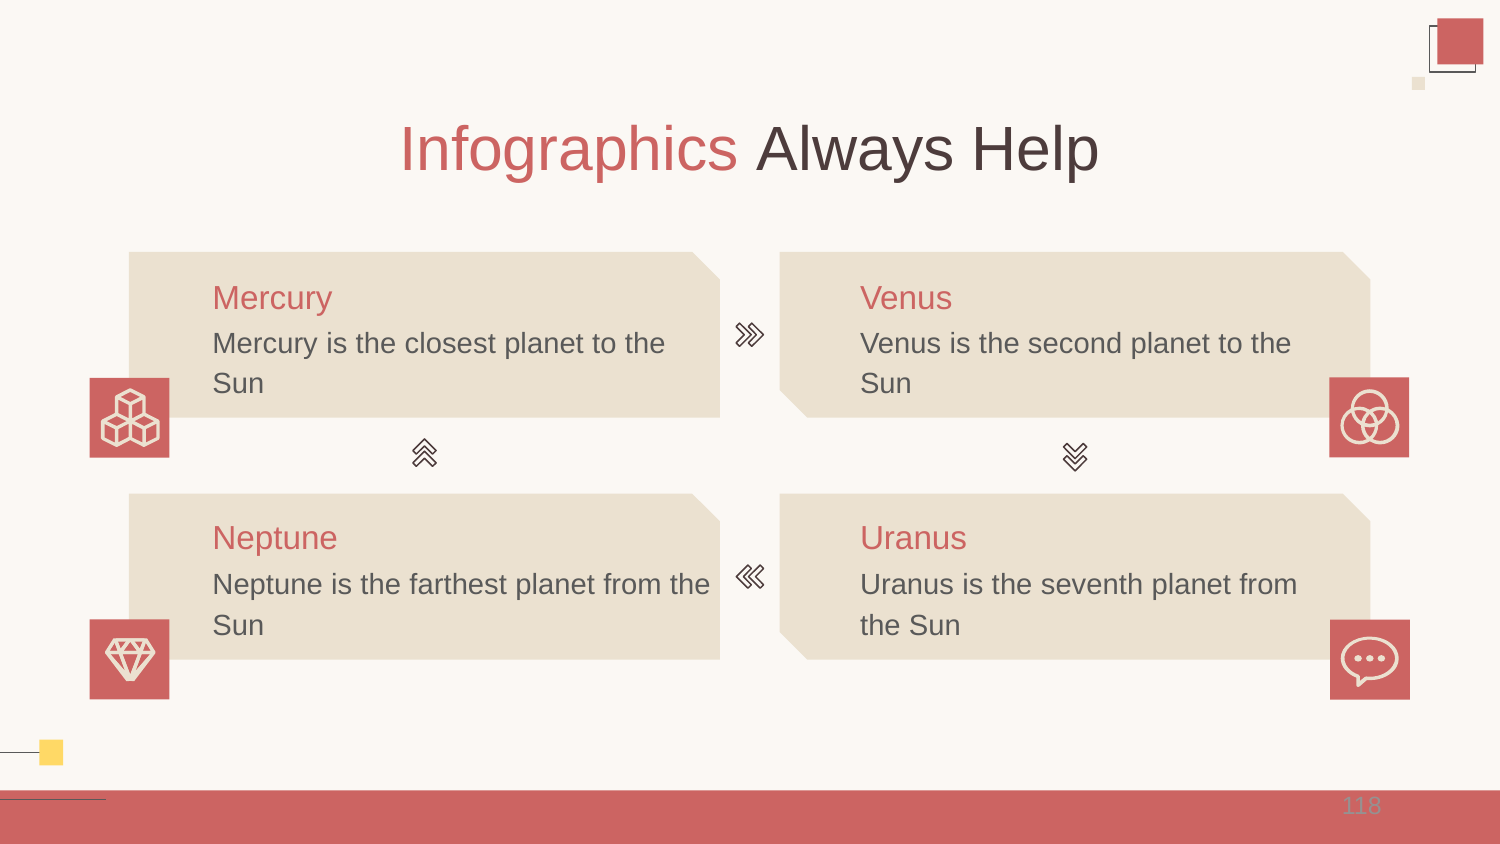

# Infographics Always Help

Mercury
Venus
Mercury is the closest planet to the Sun
Venus is the second planet to the Sun

Neptune
Uranus
Neptune is the farthest planet from the Sun
Uranus is the seventh planet from the Sun

118